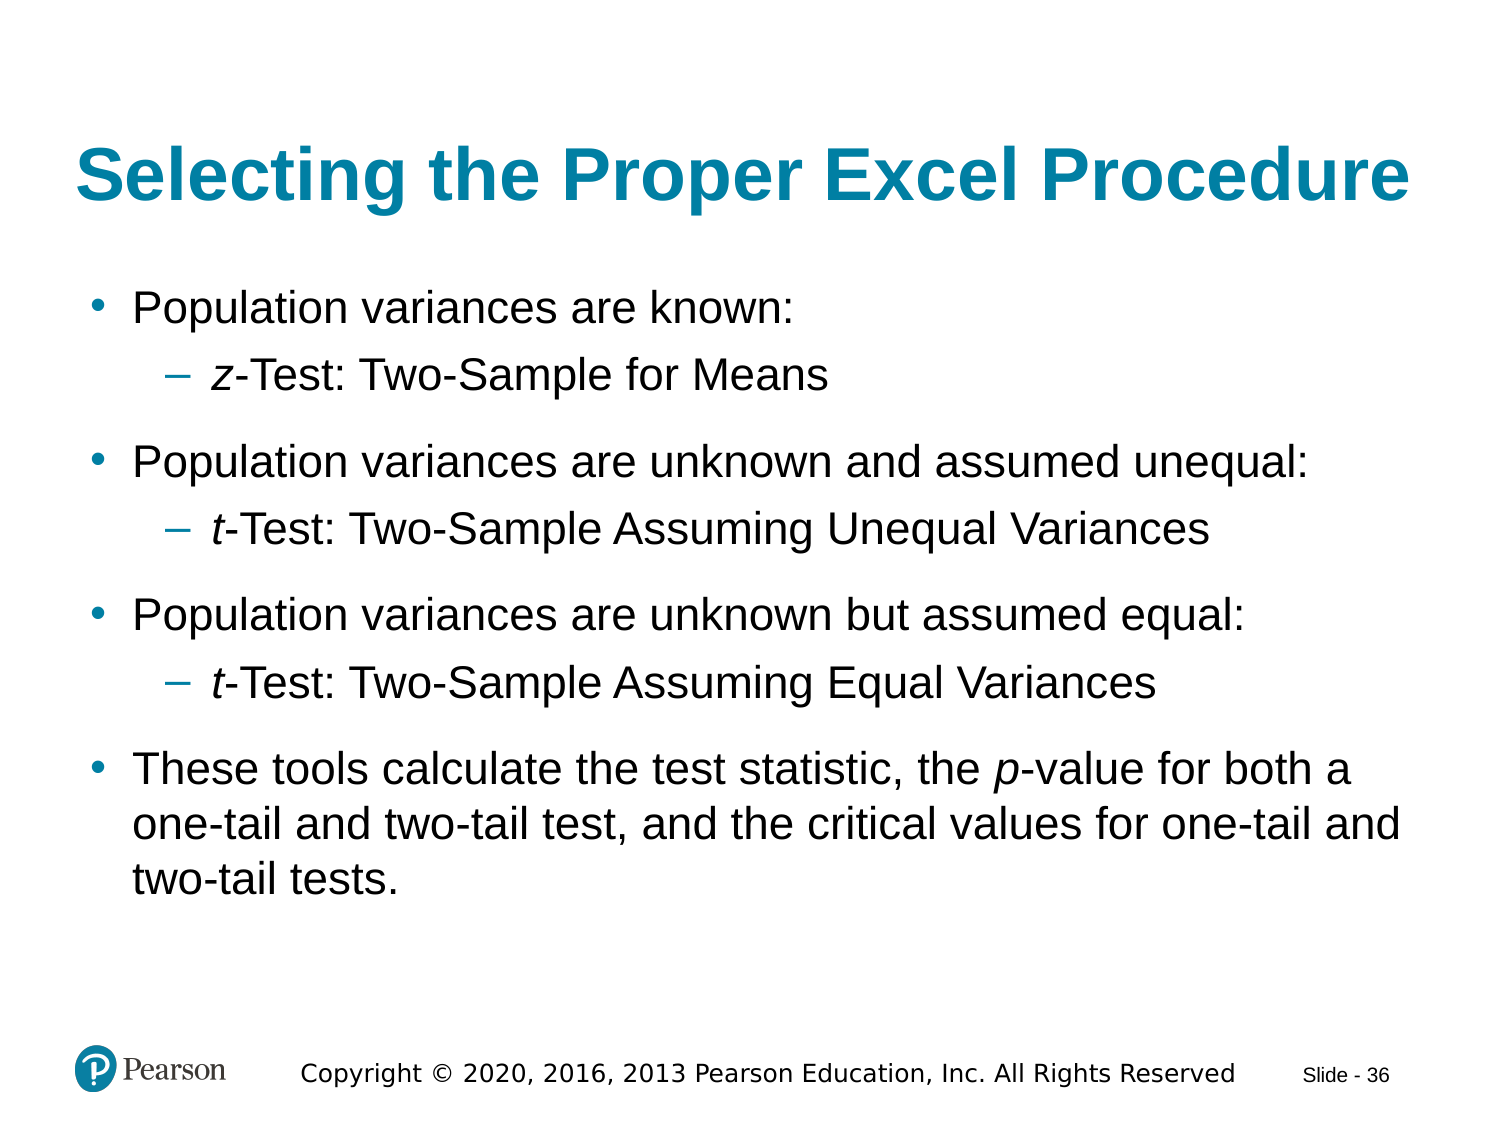

# Selecting the Proper Excel Procedure
Population variances are known:
z-Test: Two-Sample for Means
Population variances are unknown and assumed unequal:
t-Test: Two-Sample Assuming Unequal Variances
Population variances are unknown but assumed equal:
t-Test: Two-Sample Assuming Equal Variances
These tools calculate the test statistic, the p-value for both a one-tail and two-tail test, and the critical values for one-tail and two-tail tests.